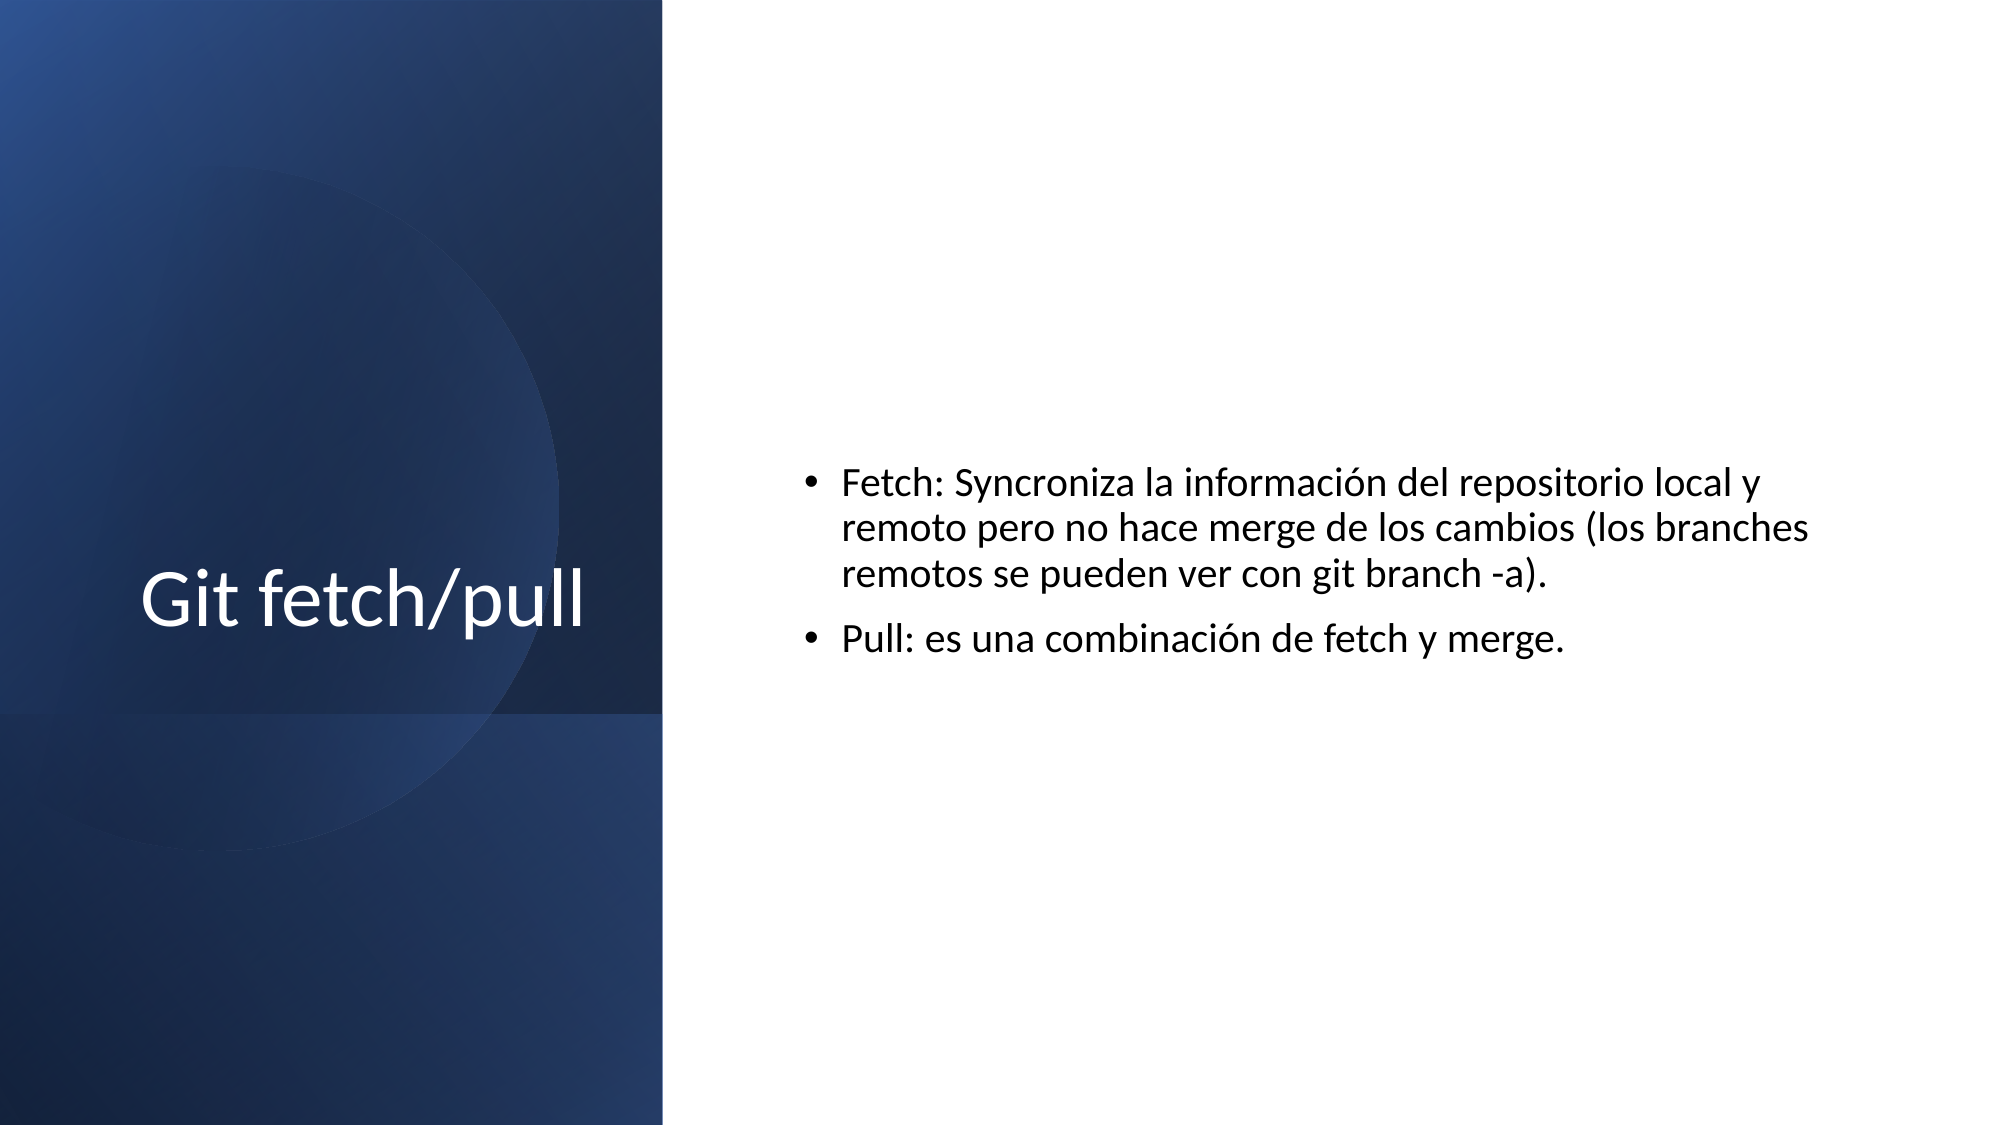

# Git fetch/pull
Fetch: Syncroniza la información del repositorio local y remoto pero no hace merge de los cambios (los branches remotos se pueden ver con git branch -a).
Pull: es una combinación de fetch y merge.